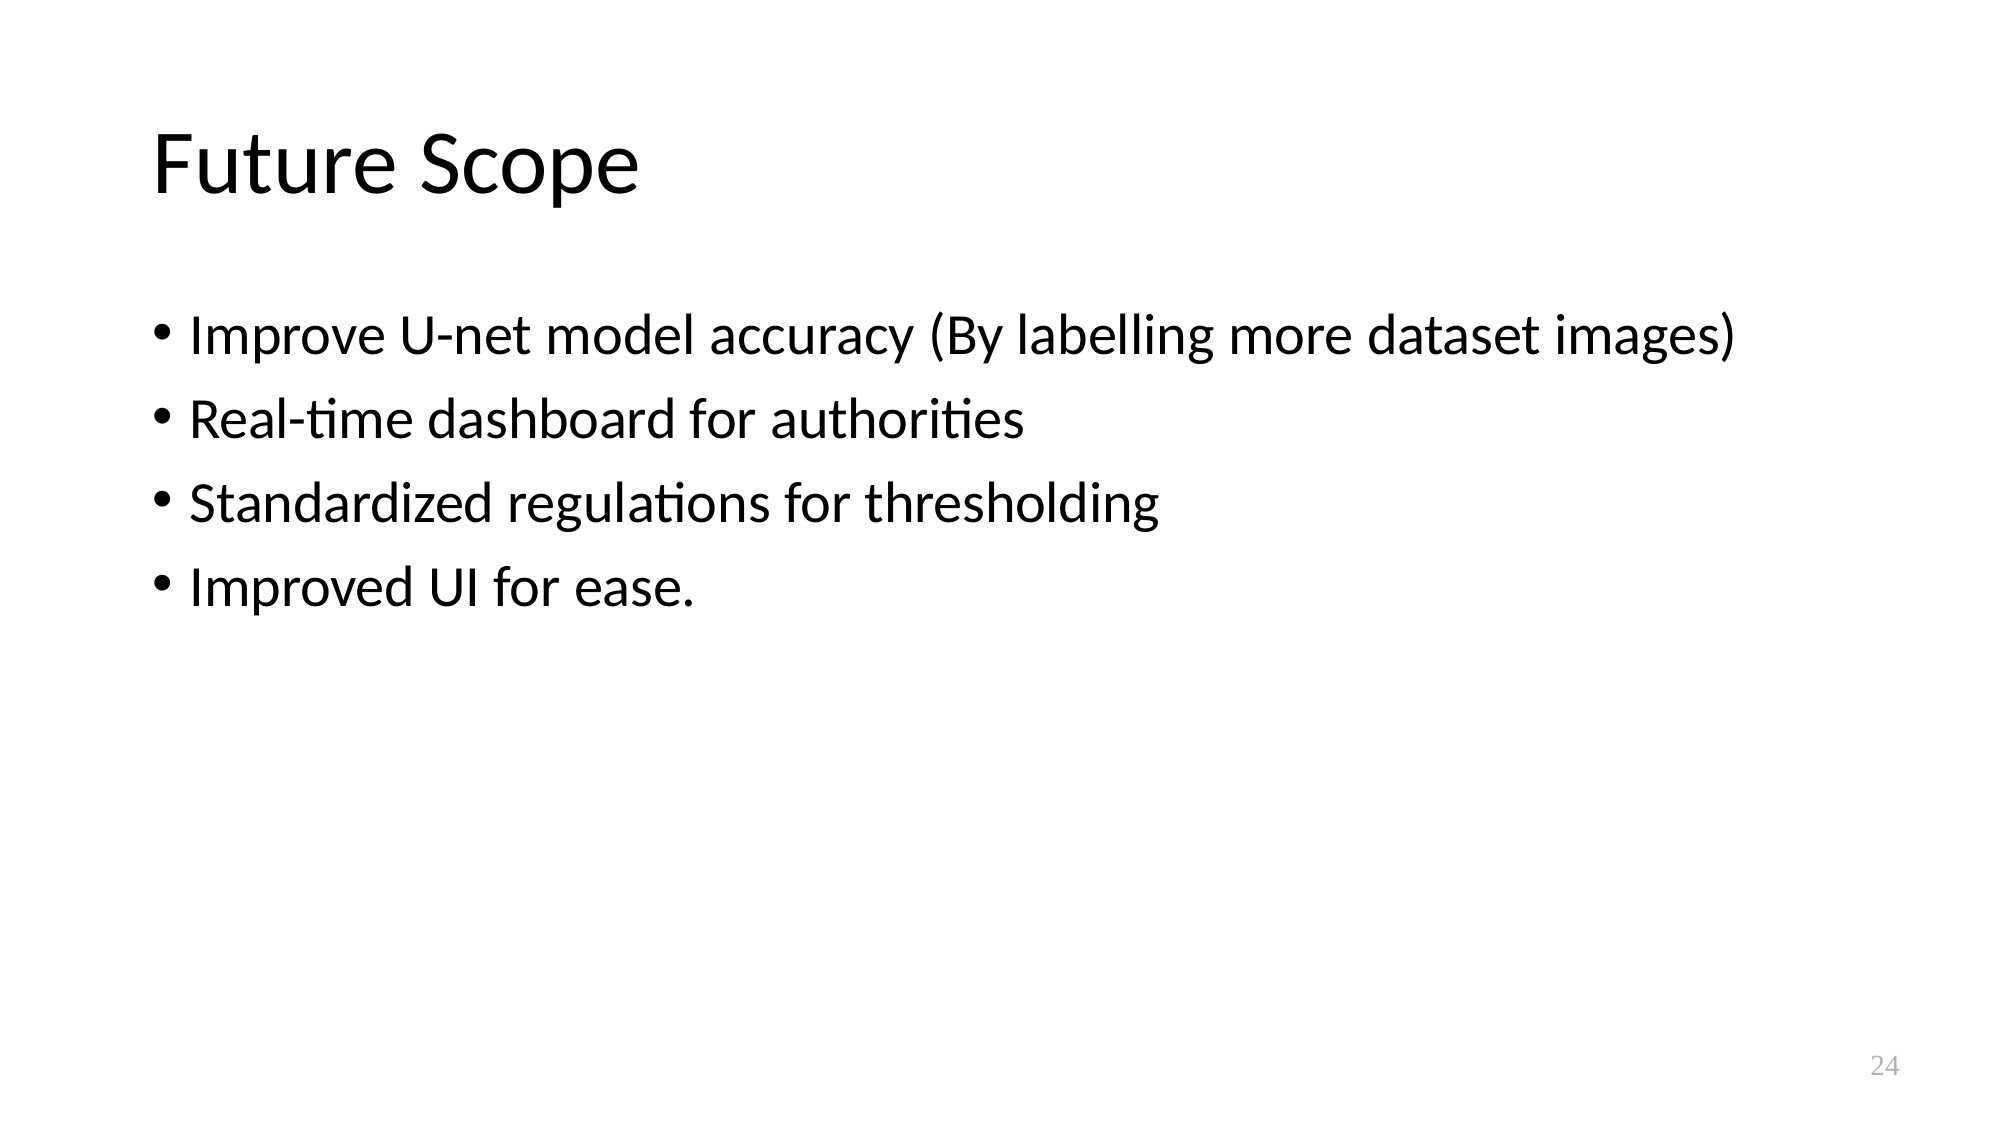

# Future Scope
Improve U-net model accuracy (By labelling more dataset images)
Real-time dashboard for authorities
Standardized regulations for thresholding
Improved UI for ease.
24